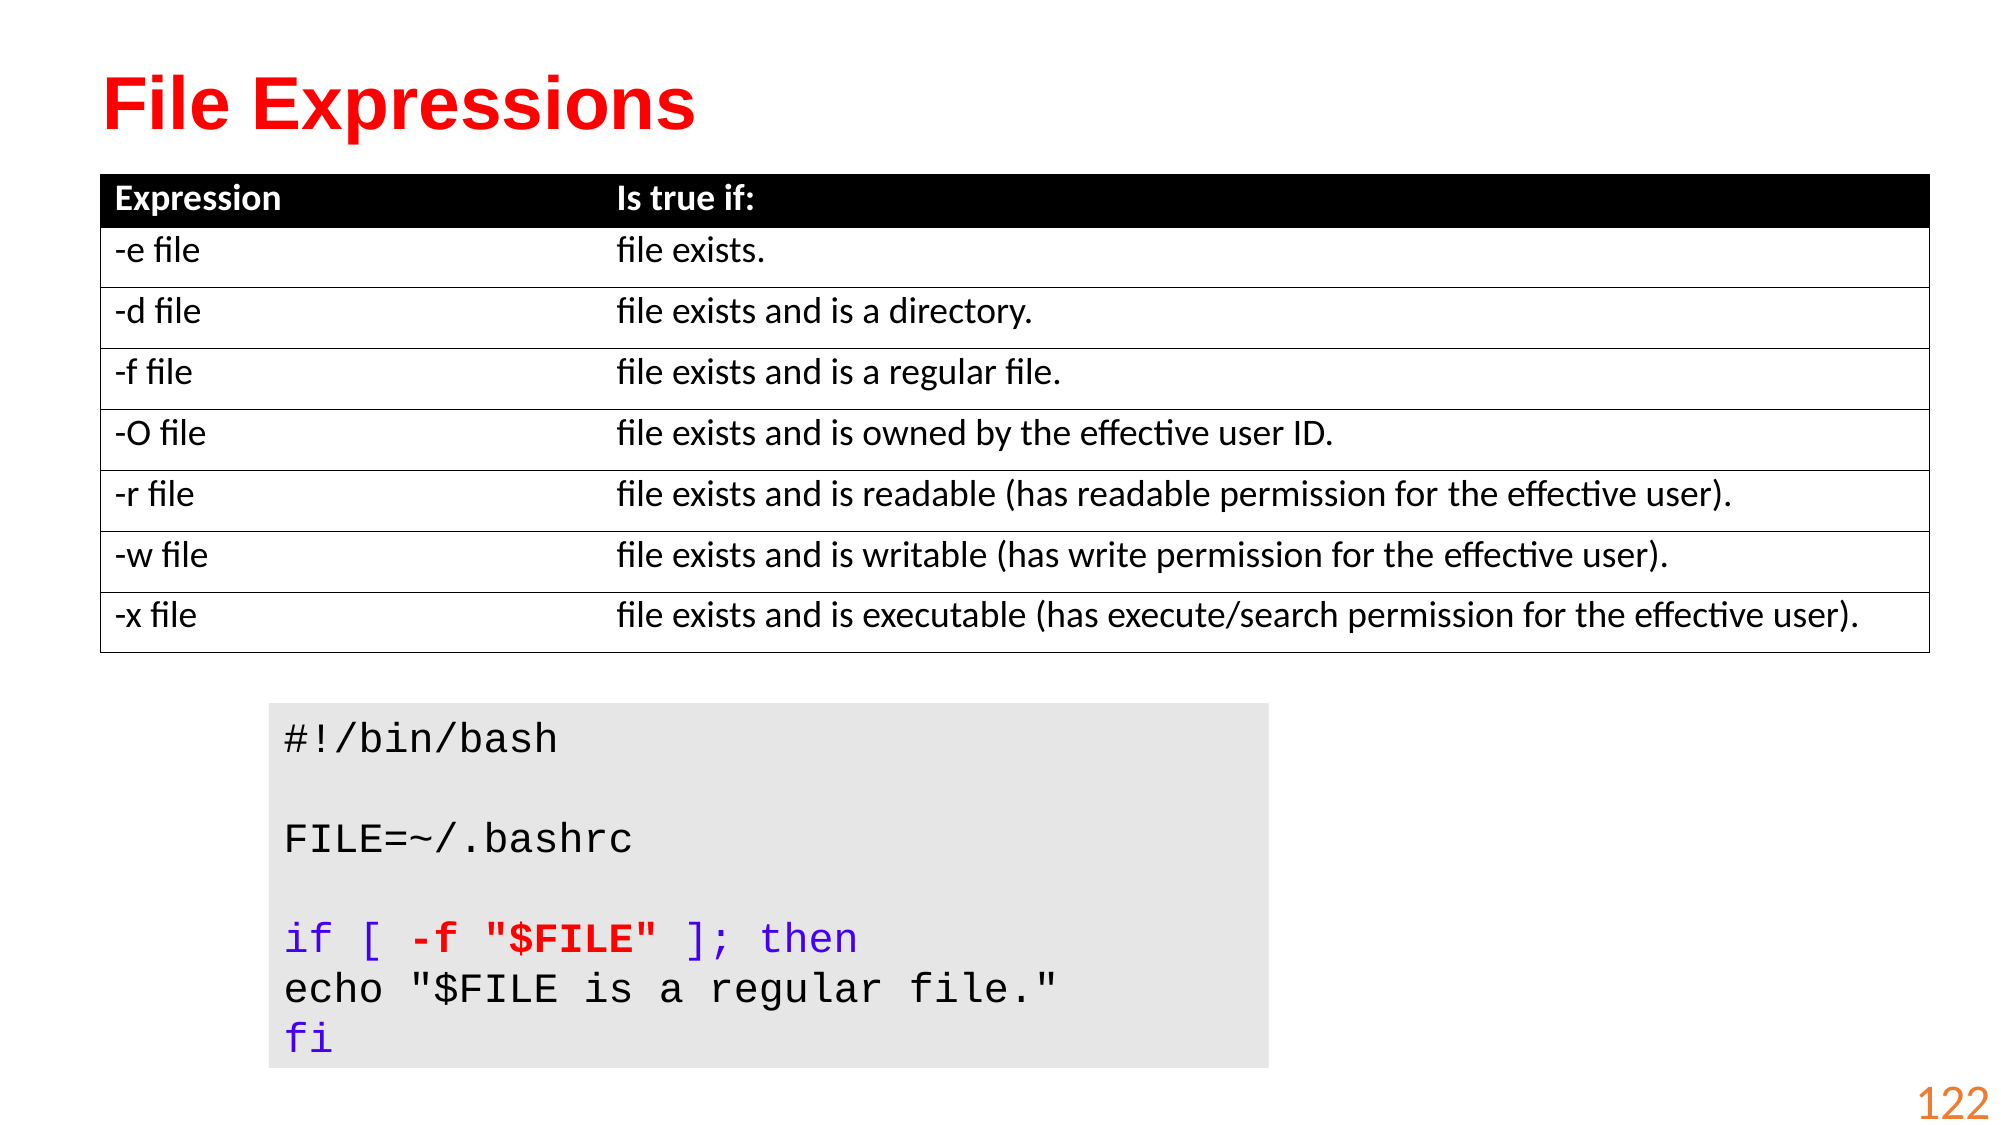

File Expressions
| Expression | Is true if: |
| --- | --- |
| -e file | file exists. |
| -d file | file exists and is a directory. |
| -f file | file exists and is a regular file. |
| -O file | file exists and is owned by the effective user ID. |
| -r file | file exists and is readable (has readable permission for the effective user). |
| -w file | file exists and is writable (has write permission for the effective user). |
| -x file | file exists and is executable (has execute/search permission for the effective user). |
#!/bin/bash

FILE=~/.bashrc

if [ -f "$FILE" ]; then
echo "$FILE is a regular file."
fi
122